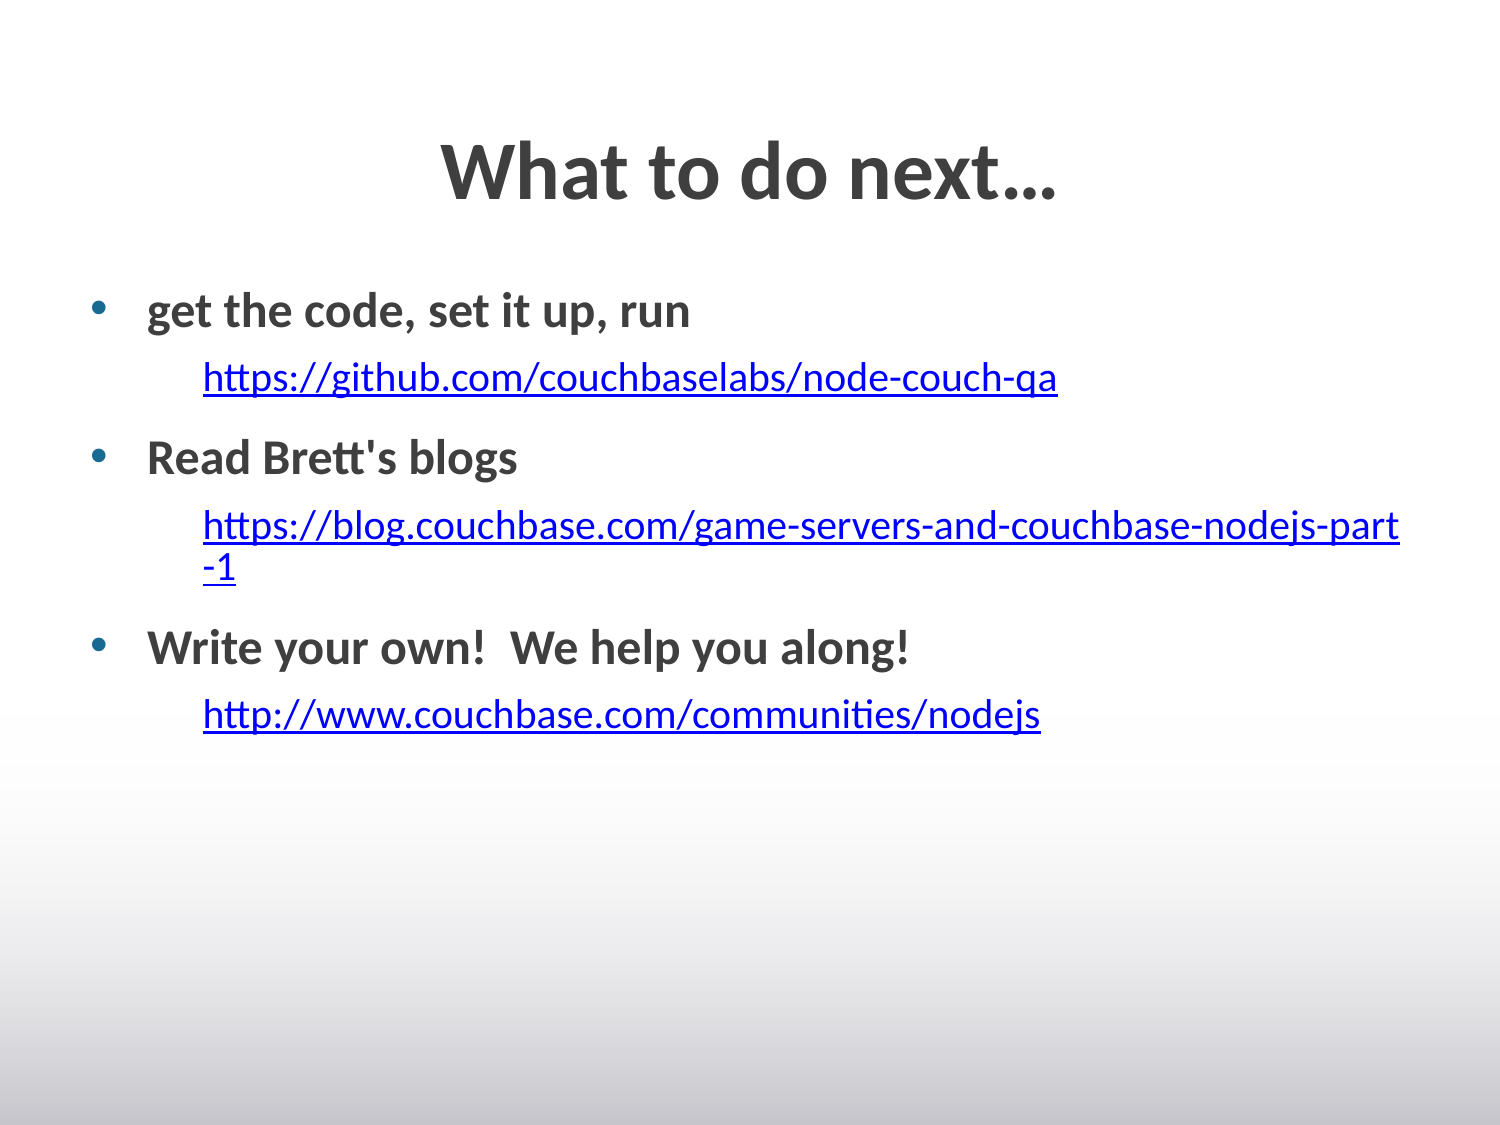

# What to do next…
get the code, set it up, run
https://github.com/couchbaselabs/node-couch-qa
Read Brett's blogs
https://blog.couchbase.com/game-servers-and-couchbase-nodejs-part-1
Write your own!  We help you along!
http://www.couchbase.com/communities/nodejs